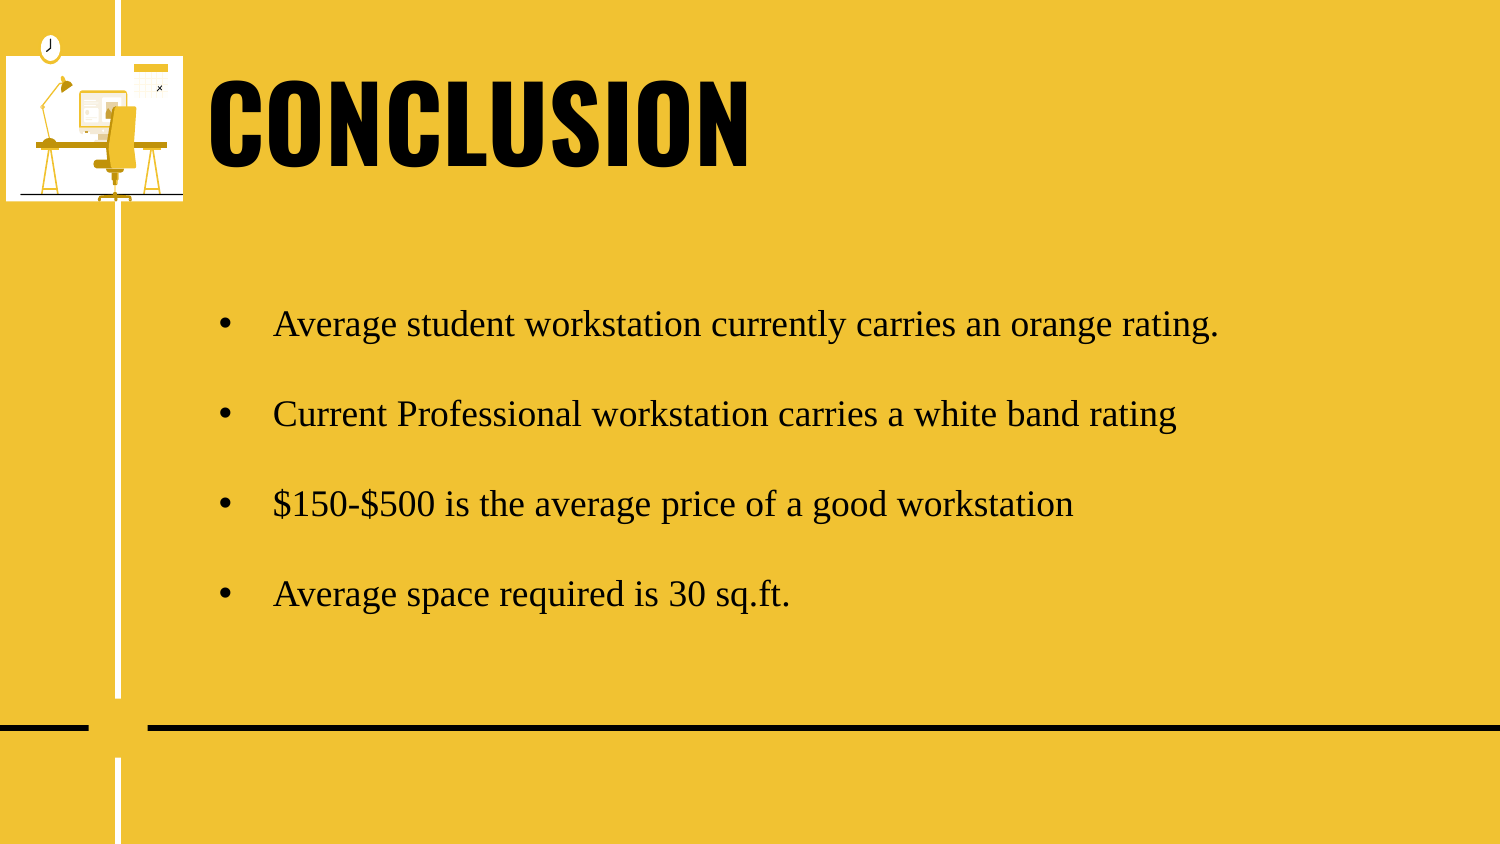

# CONCLUSION
Average student workstation currently carries an orange rating.
Current Professional workstation carries a white band rating
$150-$500 is the average price of a good workstation
Average space required is 30 sq.ft.